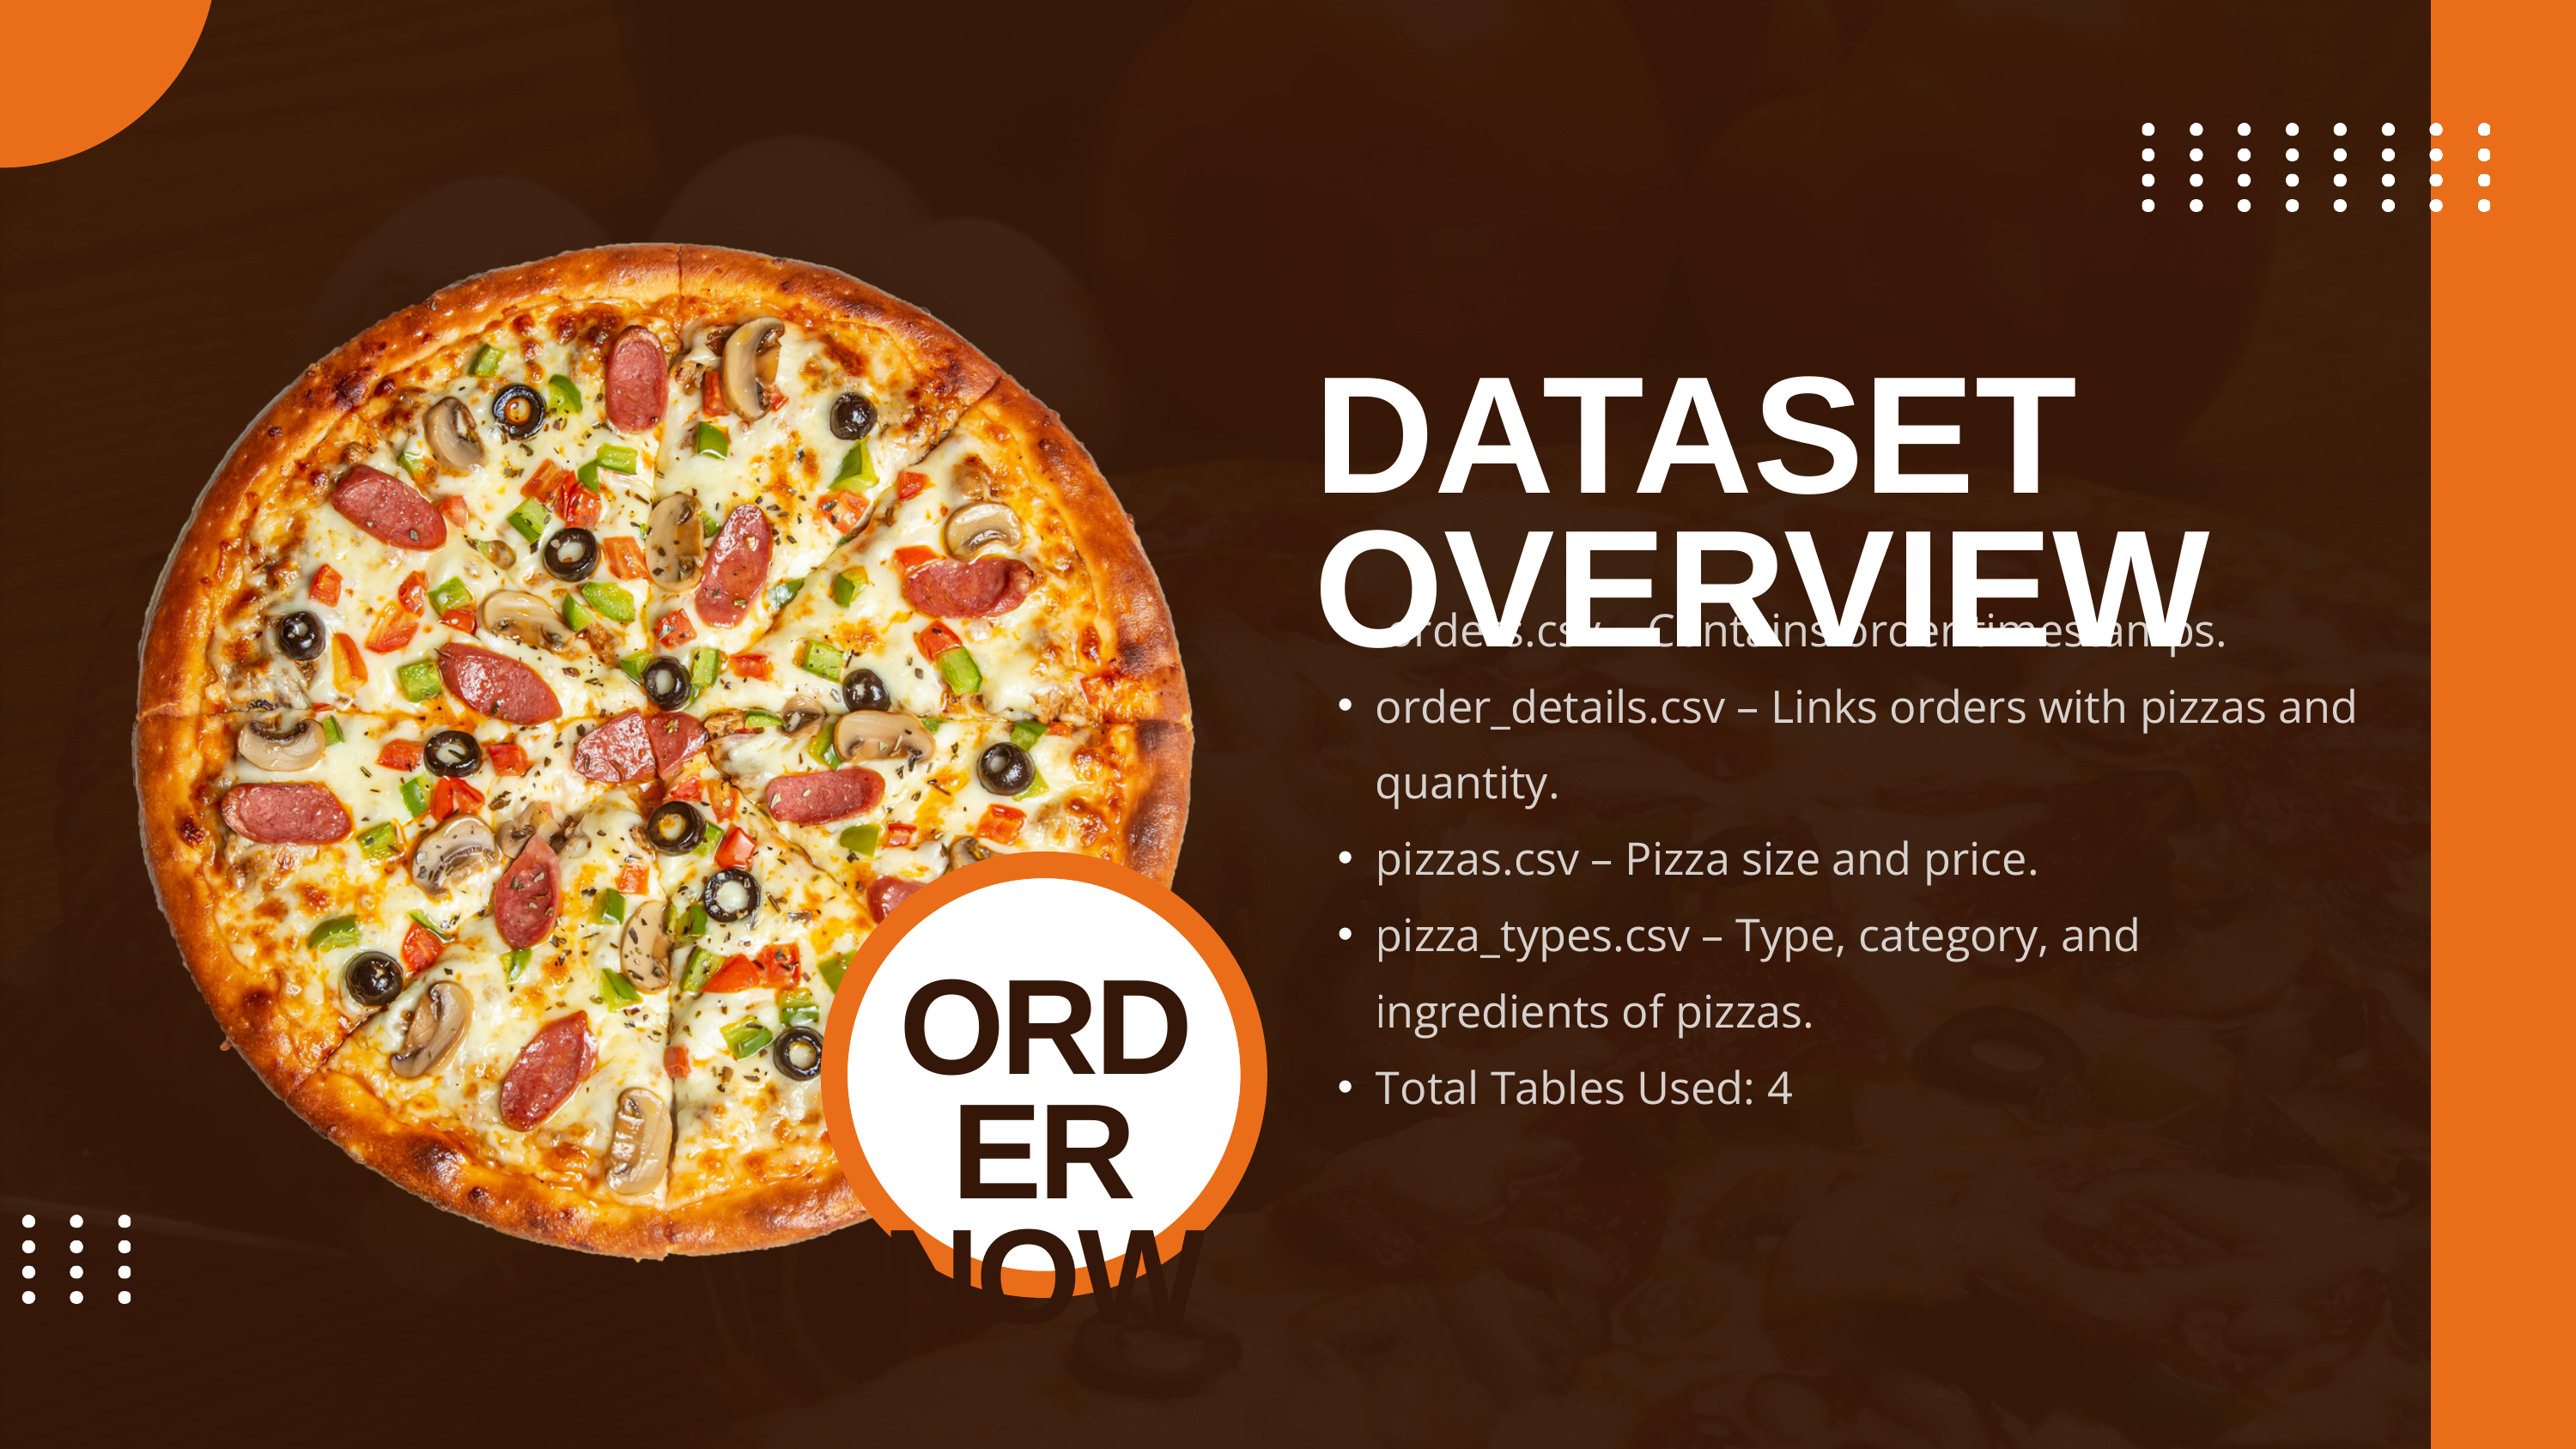

DATASET OVERVIEW
 orders.csv – Contains order timestamps.
order_details.csv – Links orders with pizzas and quantity.
pizzas.csv – Pizza size and price.
pizza_types.csv – Type, category, and ingredients of pizzas.
Total Tables Used: 4

ORDER
NOW